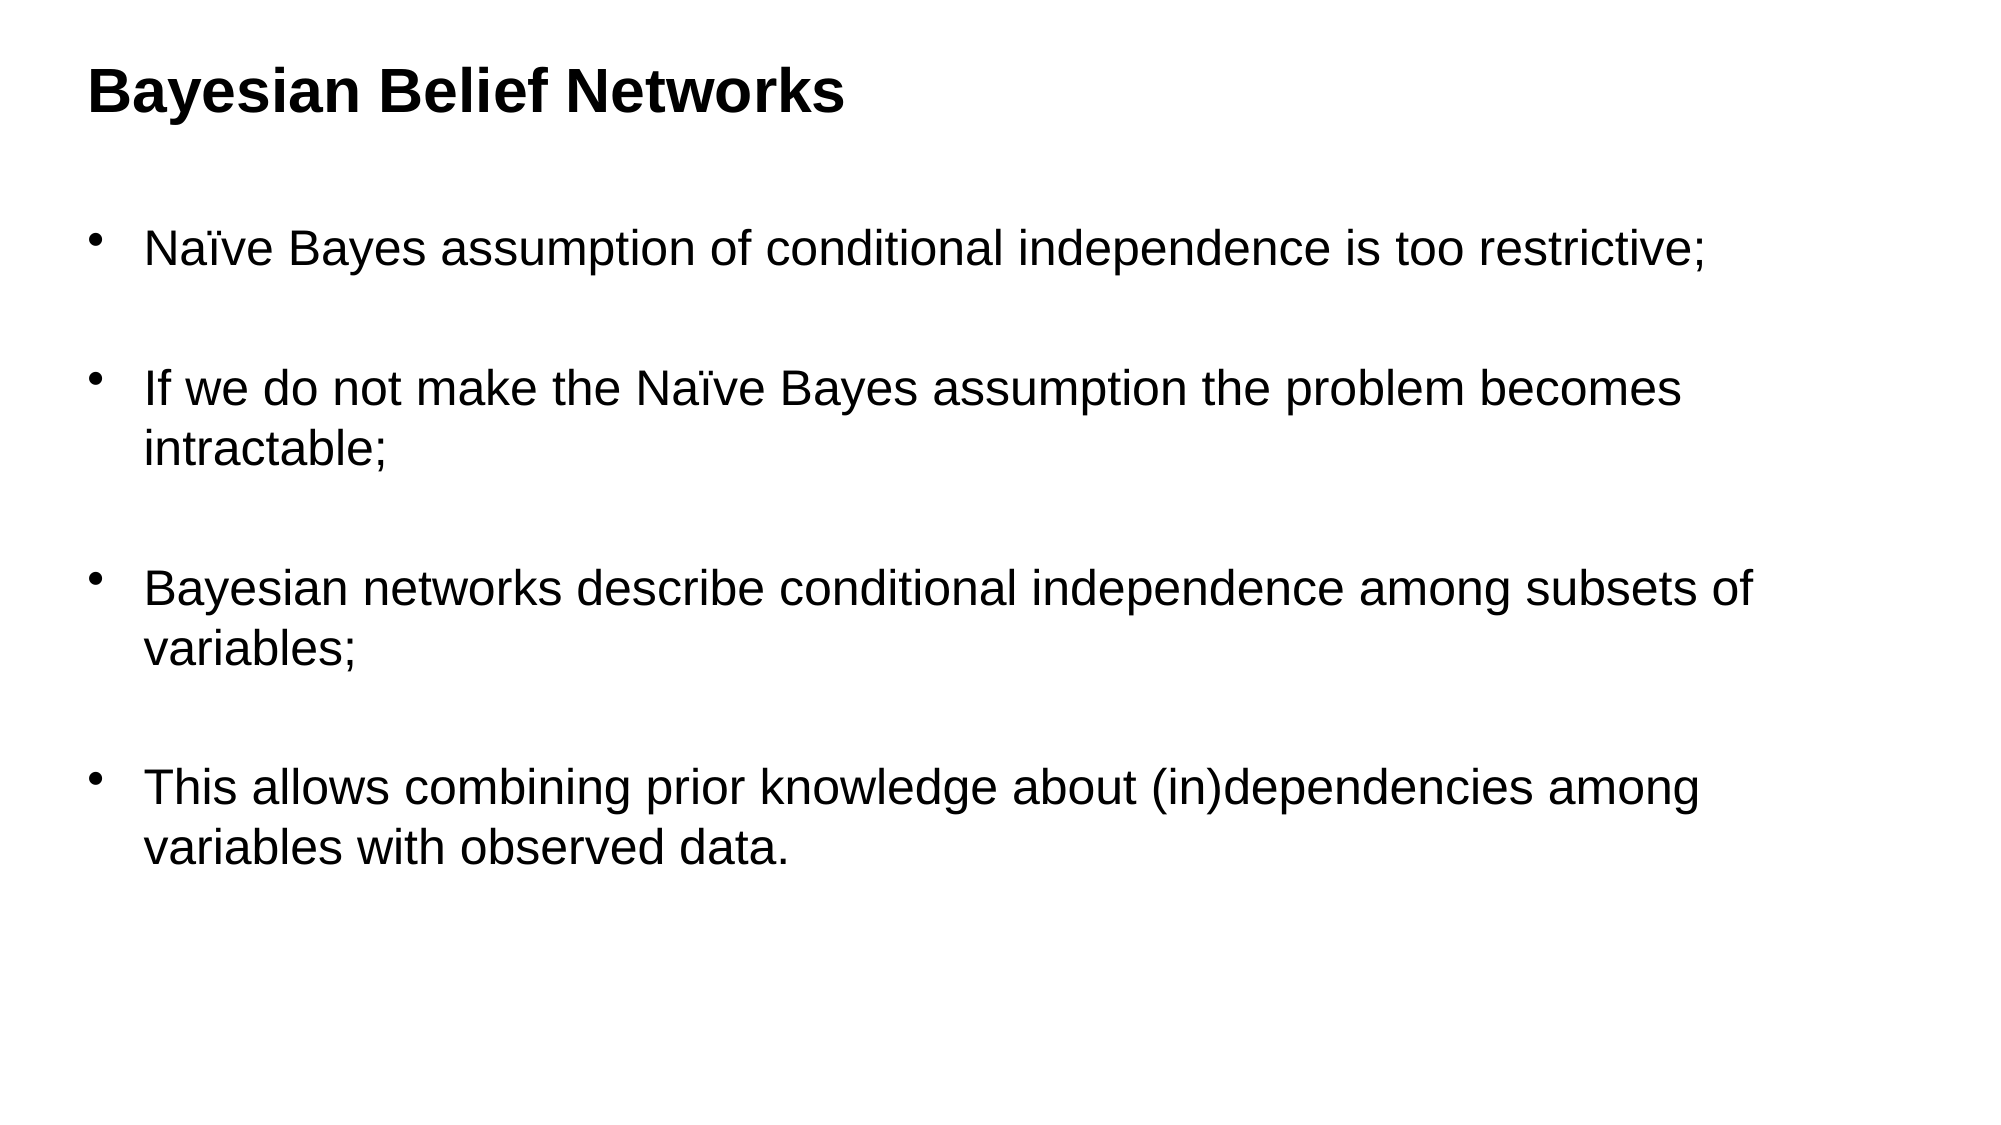

# Bayesian Belief Networks
Naïve Bayes assumption of conditional independence is too restrictive;

If we do not make the Naïve Bayes assumption the problem becomes intractable;

Bayesian networks describe conditional independence among subsets of variables;

This allows combining prior knowledge about (in)dependencies among variables with observed data.